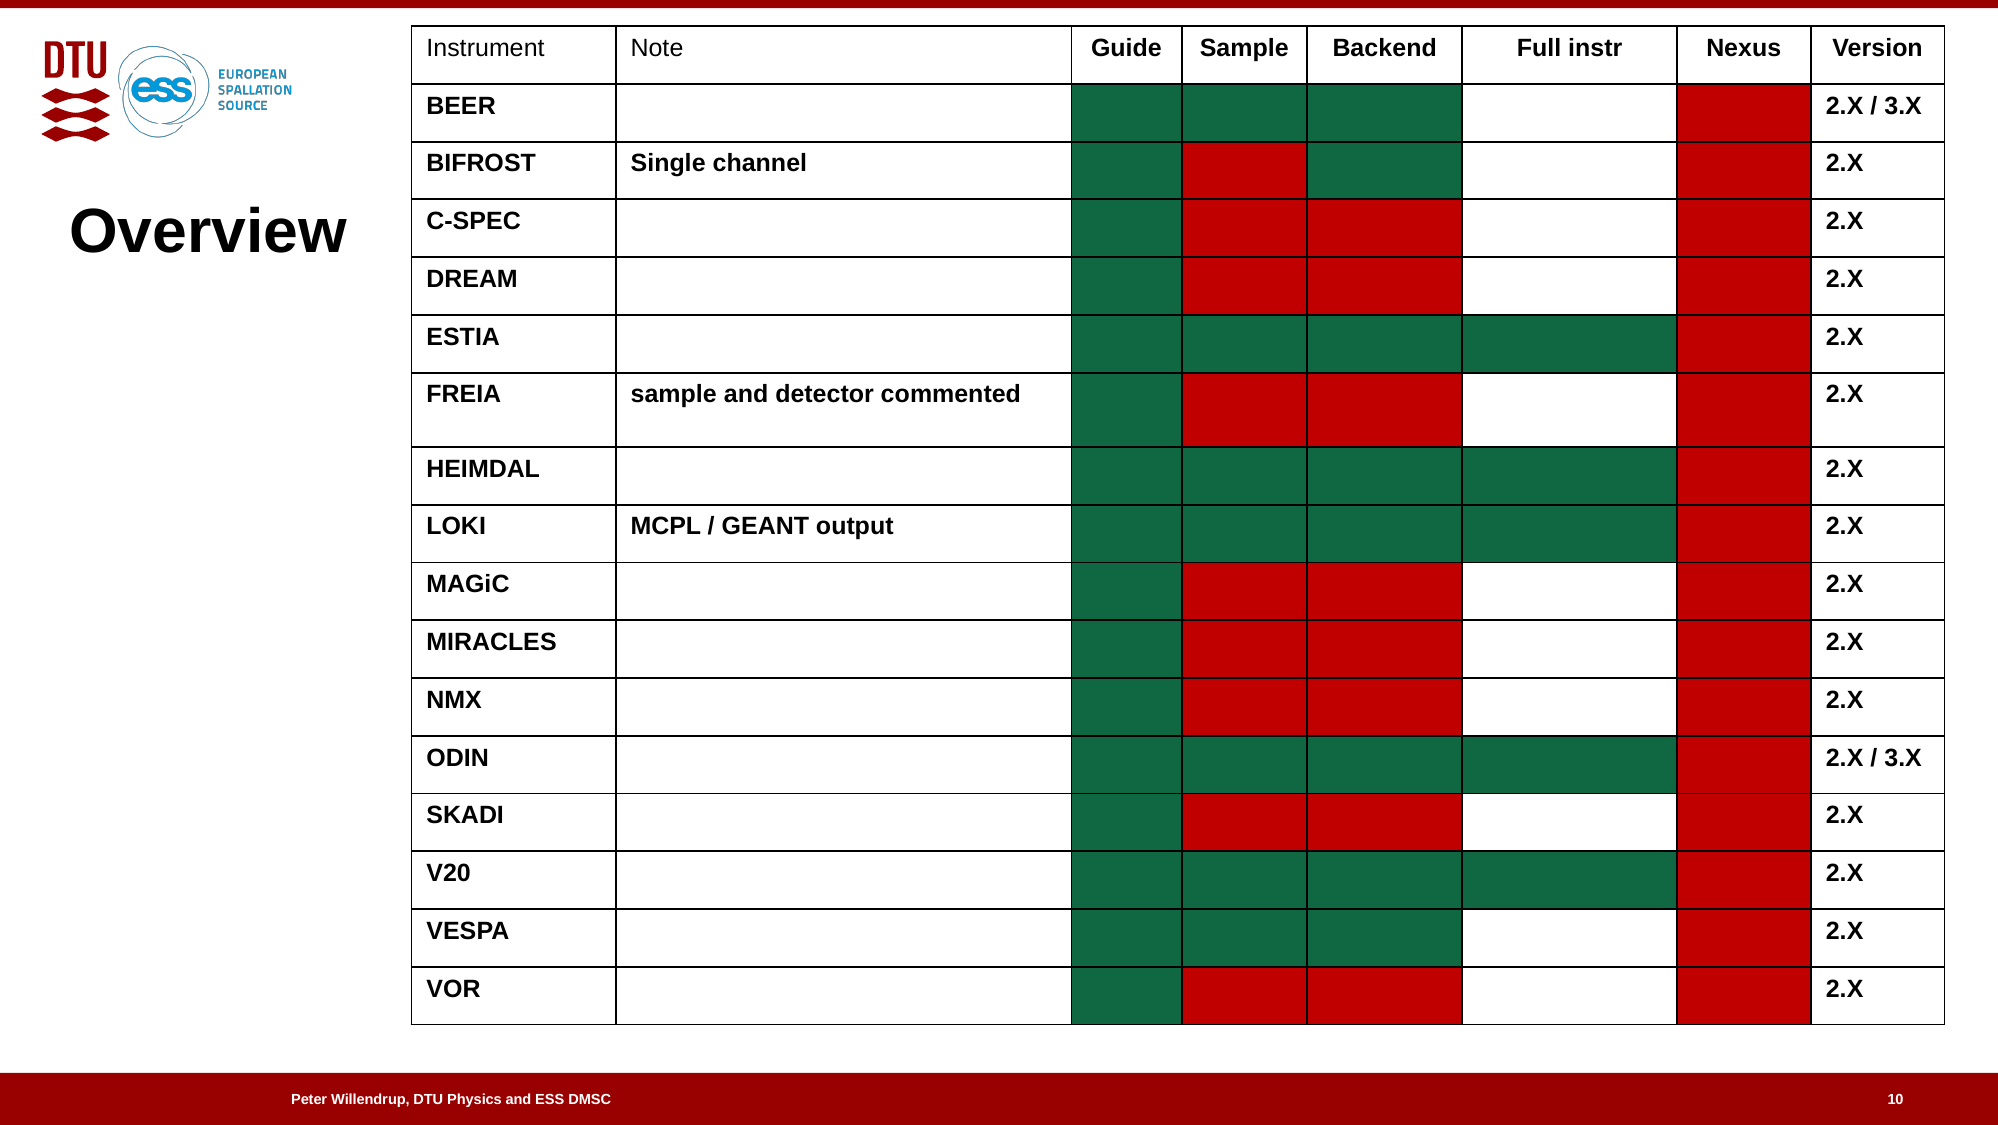

| Instrument | Note | Guide | Sample | Backend | Full instr | Nexus | Version |
| --- | --- | --- | --- | --- | --- | --- | --- |
| BEER |  |  |  |  |  |  | 2.X / 3.X |
| BIFROST | Single channel |  |  |  |  |  | 2.X |
| C-SPEC |  |  |  |  |  |  | 2.X |
| DREAM |  |  |  |  |  |  | 2.X |
| ESTIA |  |  |  |  |  |  | 2.X |
| FREIA | sample and detector commented |  |  |  |  |  | 2.X |
| HEIMDAL |  |  |  |  |  |  | 2.X |
| LOKI | MCPL / GEANT output |  |  |  |  |  | 2.X |
| MAGiC |  |  |  |  |  |  | 2.X |
| MIRACLES |  |  |  |  |  |  | 2.X |
| NMX |  |  |  |  |  |  | 2.X |
| ODIN |  |  |  |  |  |  | 2.X / 3.X |
| SKADI |  |  |  |  |  |  | 2.X |
| V20 |  |  |  |  |  |  | 2.X |
| VESPA |  |  |  |  |  |  | 2.X |
| VOR |  |  |  |  |  |  | 2.X |
# Overview
10